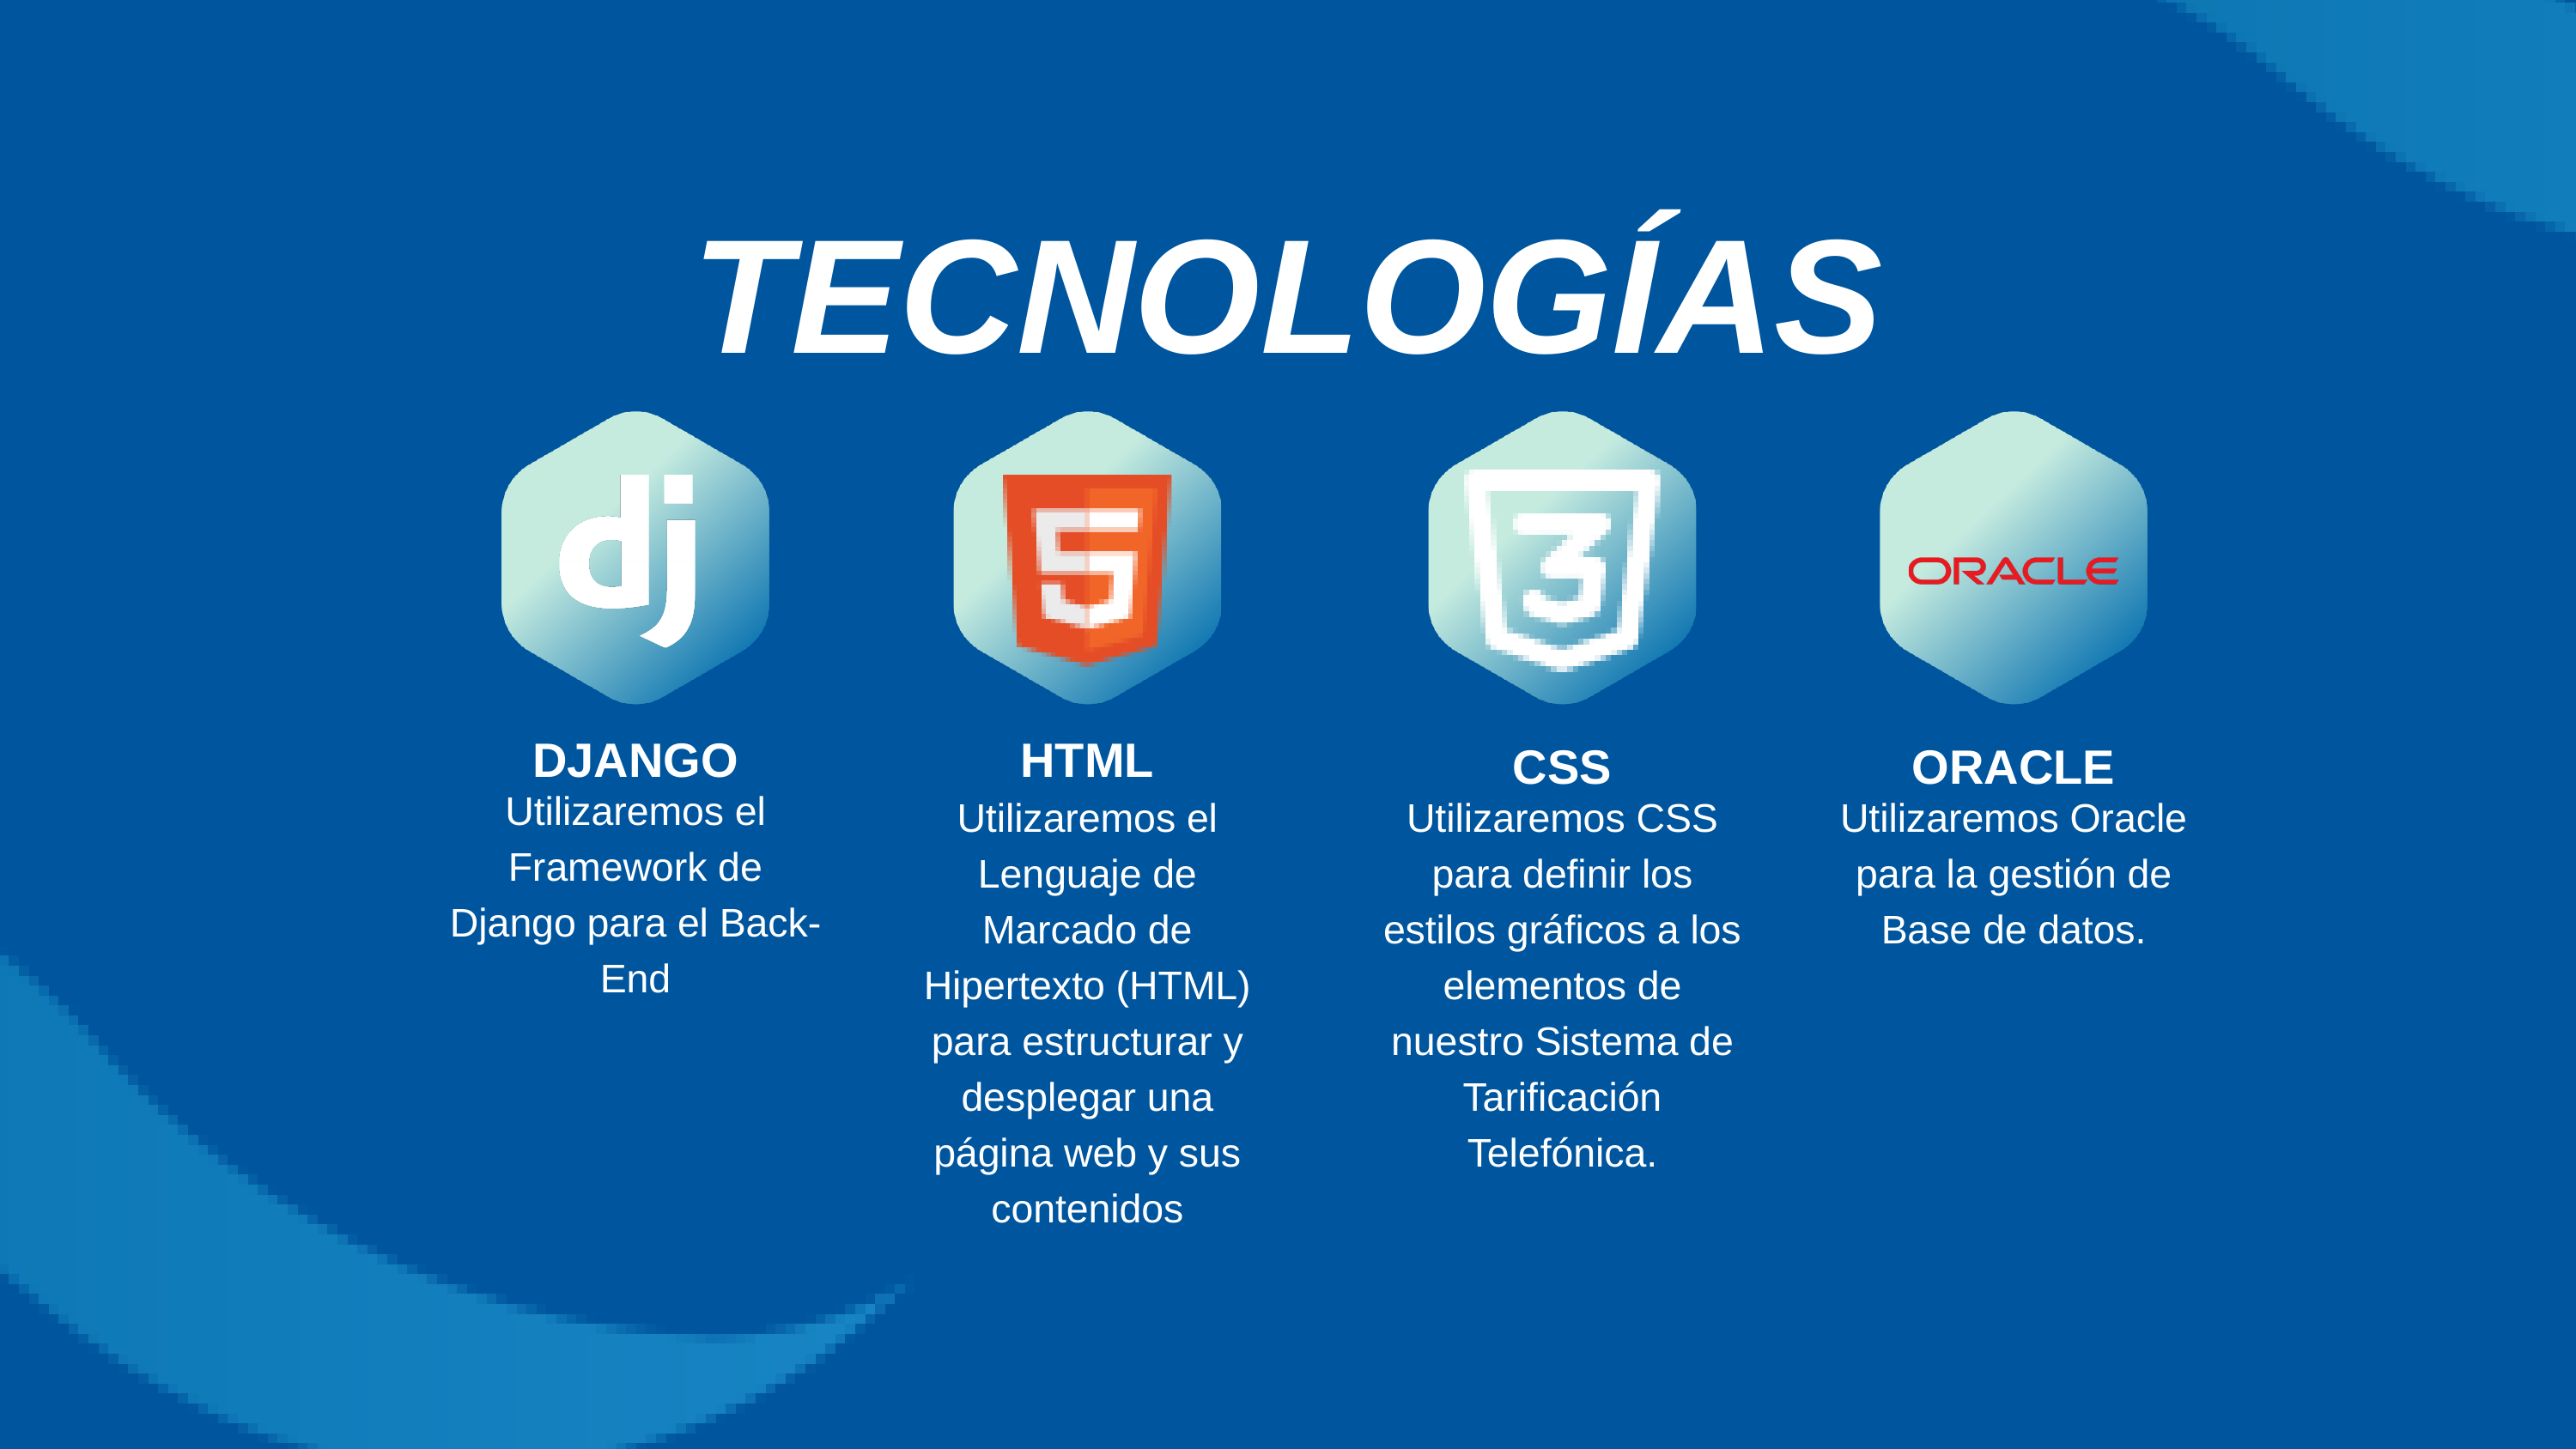

TECNOLOGÍAS

DJANGO
HTML
CSS
ORACLE

Utilizaremos el Framework de Django para el Back-End
Utilizaremos el Lenguaje de Marcado de Hipertexto (HTML) para estructurar y desplegar una página web y sus contenidos
Utilizaremos CSS para definir los estilos gráficos a los elementos de nuestro Sistema de Tarificación Telefónica.
Utilizaremos Oracle para la gestión de Base de datos.